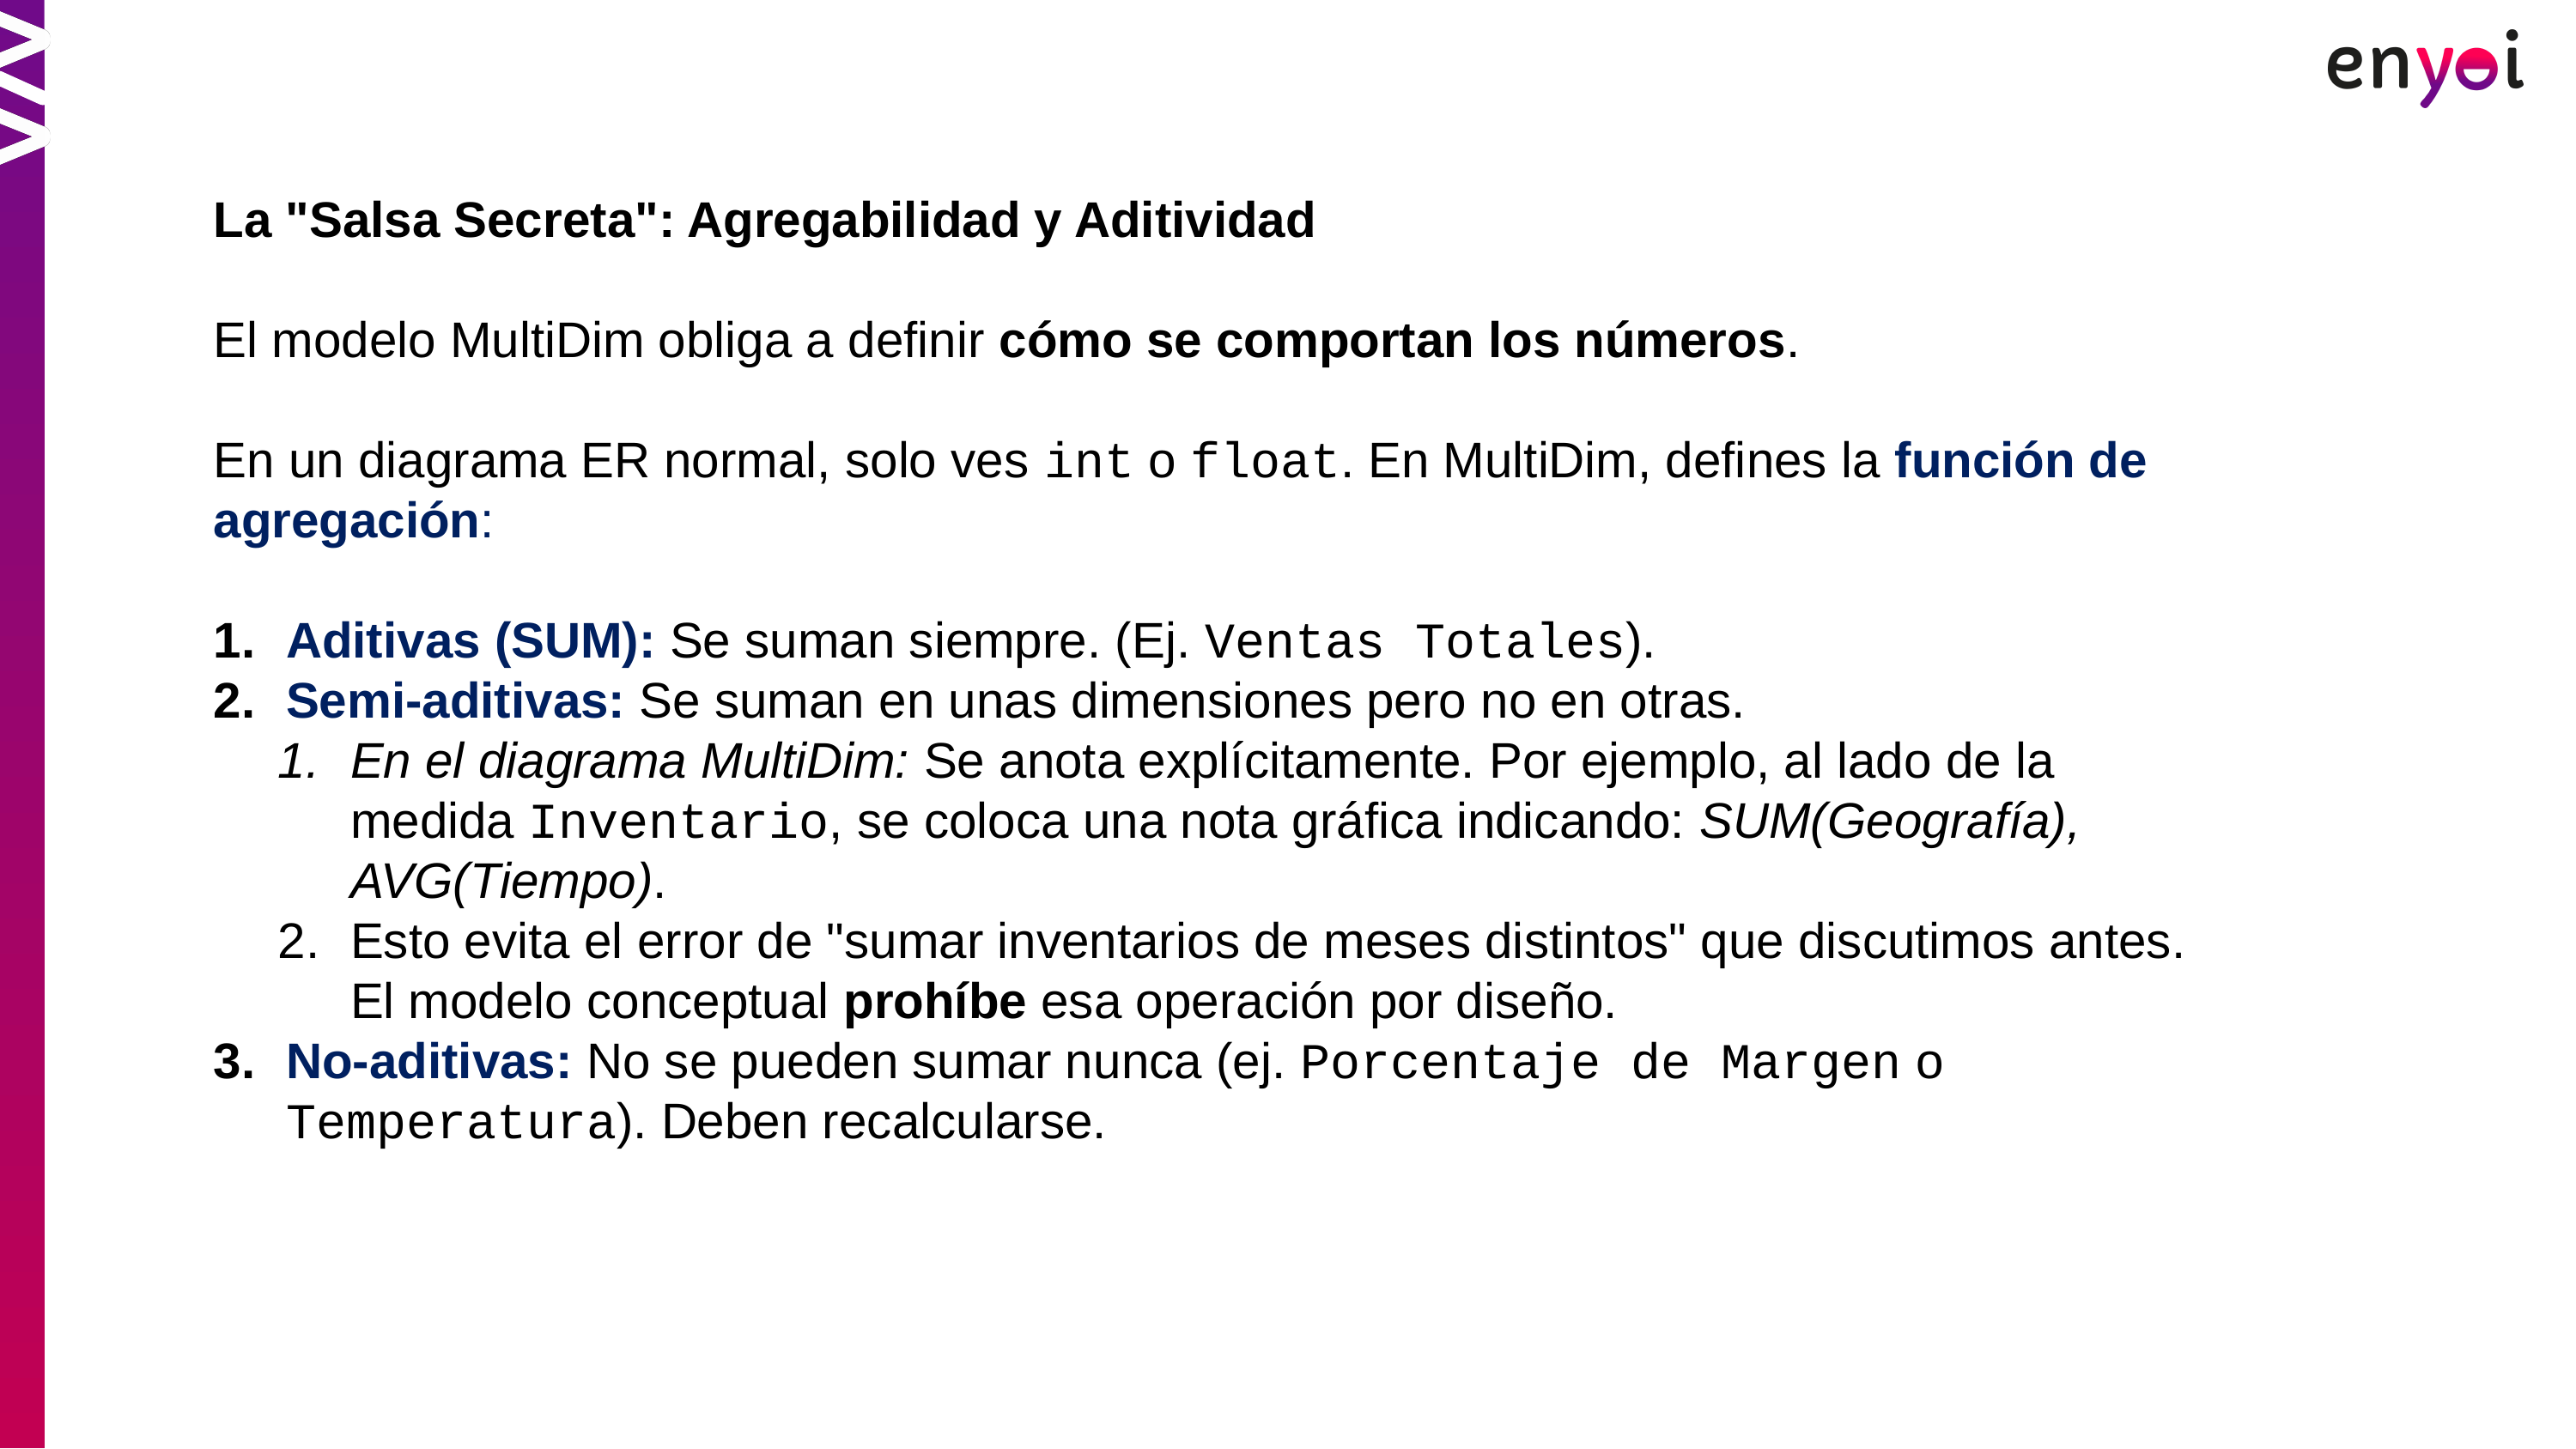

La "Salsa Secreta": Agregabilidad y Aditividad

El modelo MultiDim obliga a definir cómo se comportan los números.

En un diagrama ER normal, solo ves int o float. En MultiDim, defines la función de agregación:

Aditivas (SUM): Se suman siempre. (Ej. Ventas Totales).
Semi-aditivas: Se suman en unas dimensiones pero no en otras.
En el diagrama MultiDim: Se anota explícitamente. Por ejemplo, al lado de la medida Inventario, se coloca una nota gráfica indicando: SUM(Geografía), AVG(Tiempo).
Esto evita el error de "sumar inventarios de meses distintos" que discutimos antes. El modelo conceptual prohíbe esa operación por diseño.
No-aditivas: No se pueden sumar nunca (ej. Porcentaje de Margen o Temperatura). Deben recalcularse.